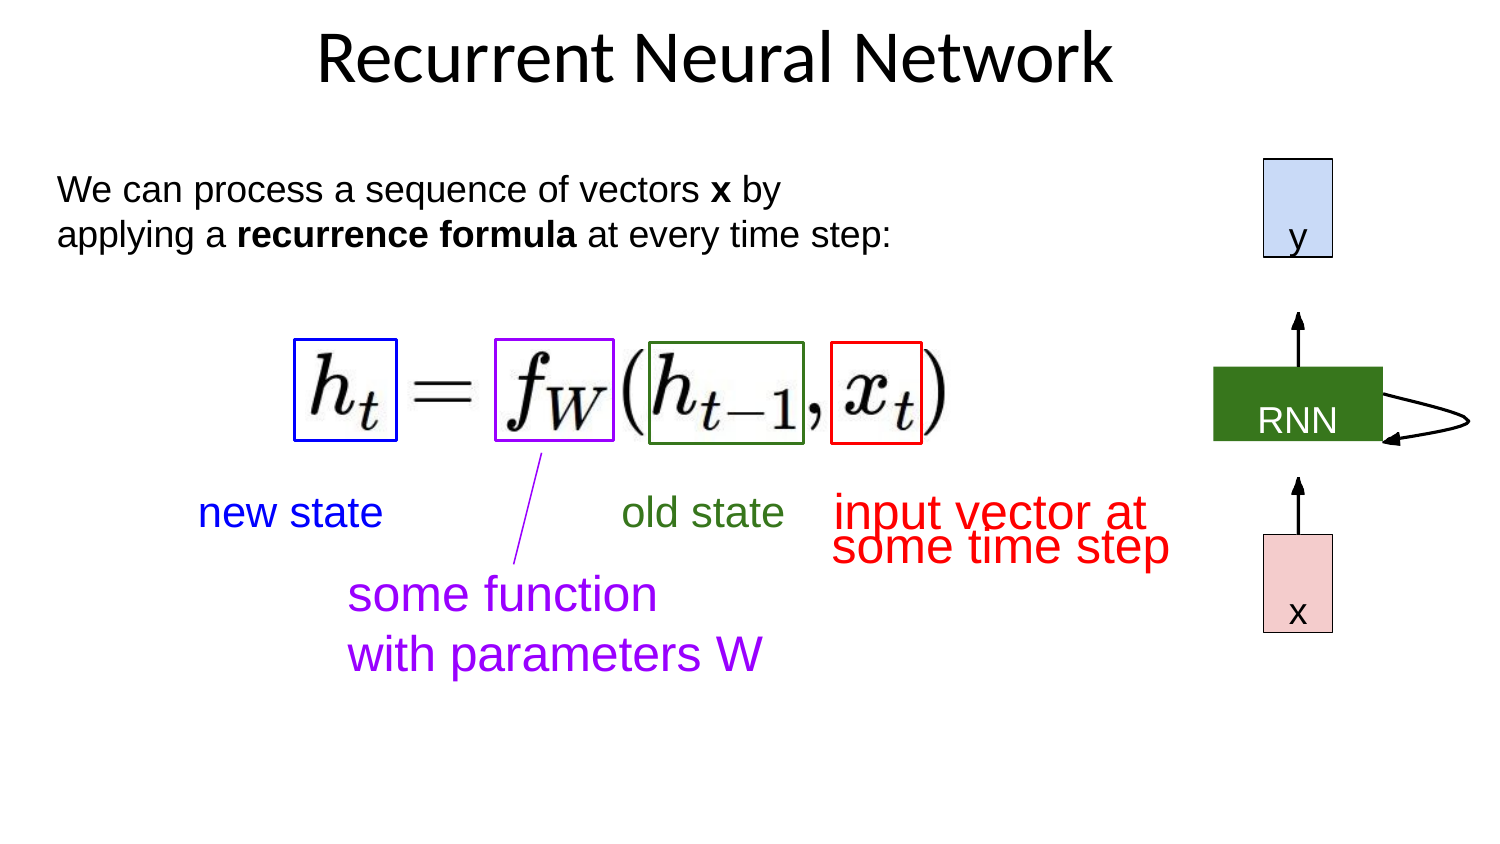

# Recurrent Neural Network

y
We can process a sequence of vectors x by  applying a recurrence formula at every time step:

RNN

new state	old state	input vector at

some time step

x
some function
with parameters W